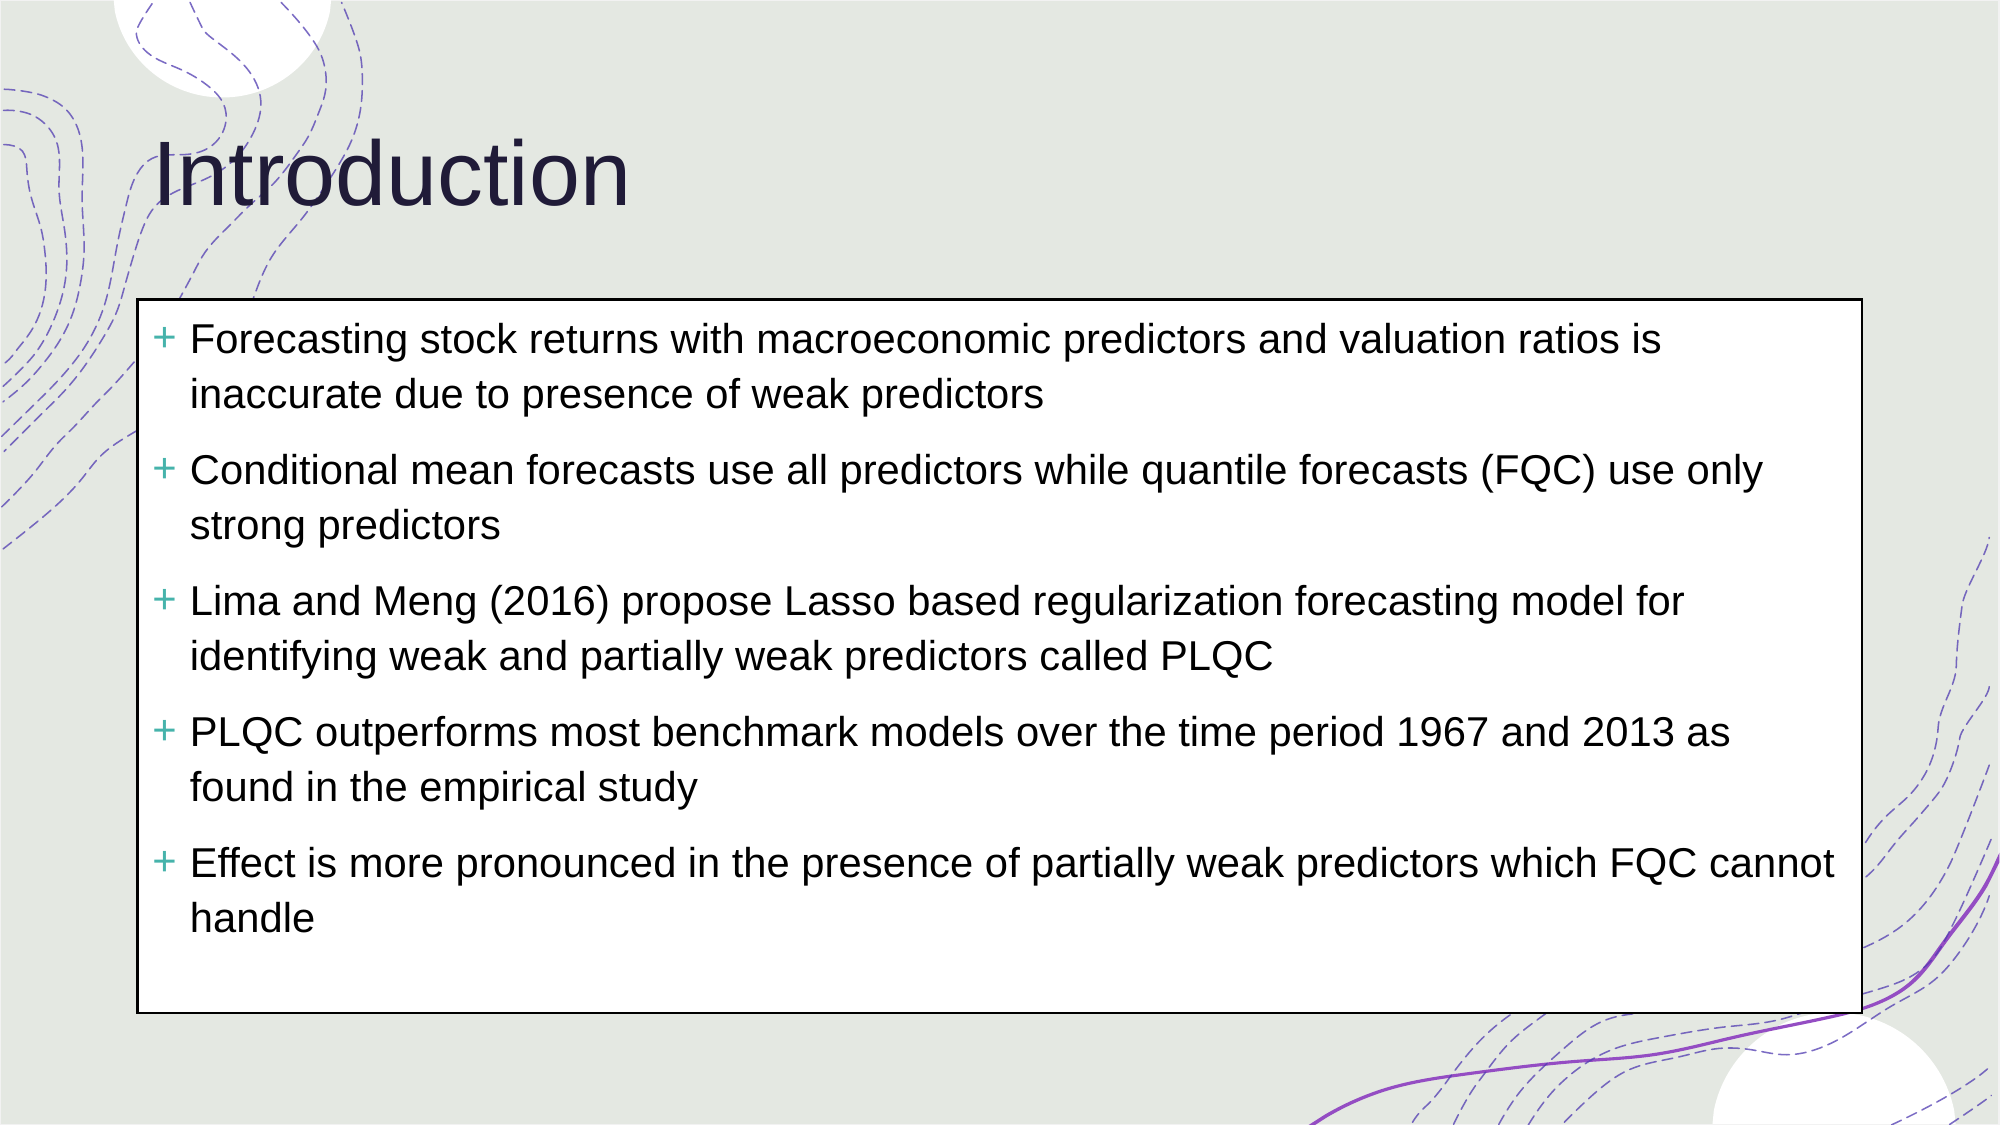

# Introduction
Forecasting stock returns with macroeconomic predictors and valuation ratios is inaccurate due to presence of weak predictors
Conditional mean forecasts use all predictors while quantile forecasts (FQC) use only strong predictors
Lima and Meng (2016) propose Lasso based regularization forecasting model for identifying weak and partially weak predictors called PLQC
PLQC outperforms most benchmark models over the time period 1967 and 2013 as found in the empirical study
Effect is more pronounced in the presence of partially weak predictors which FQC cannot handle